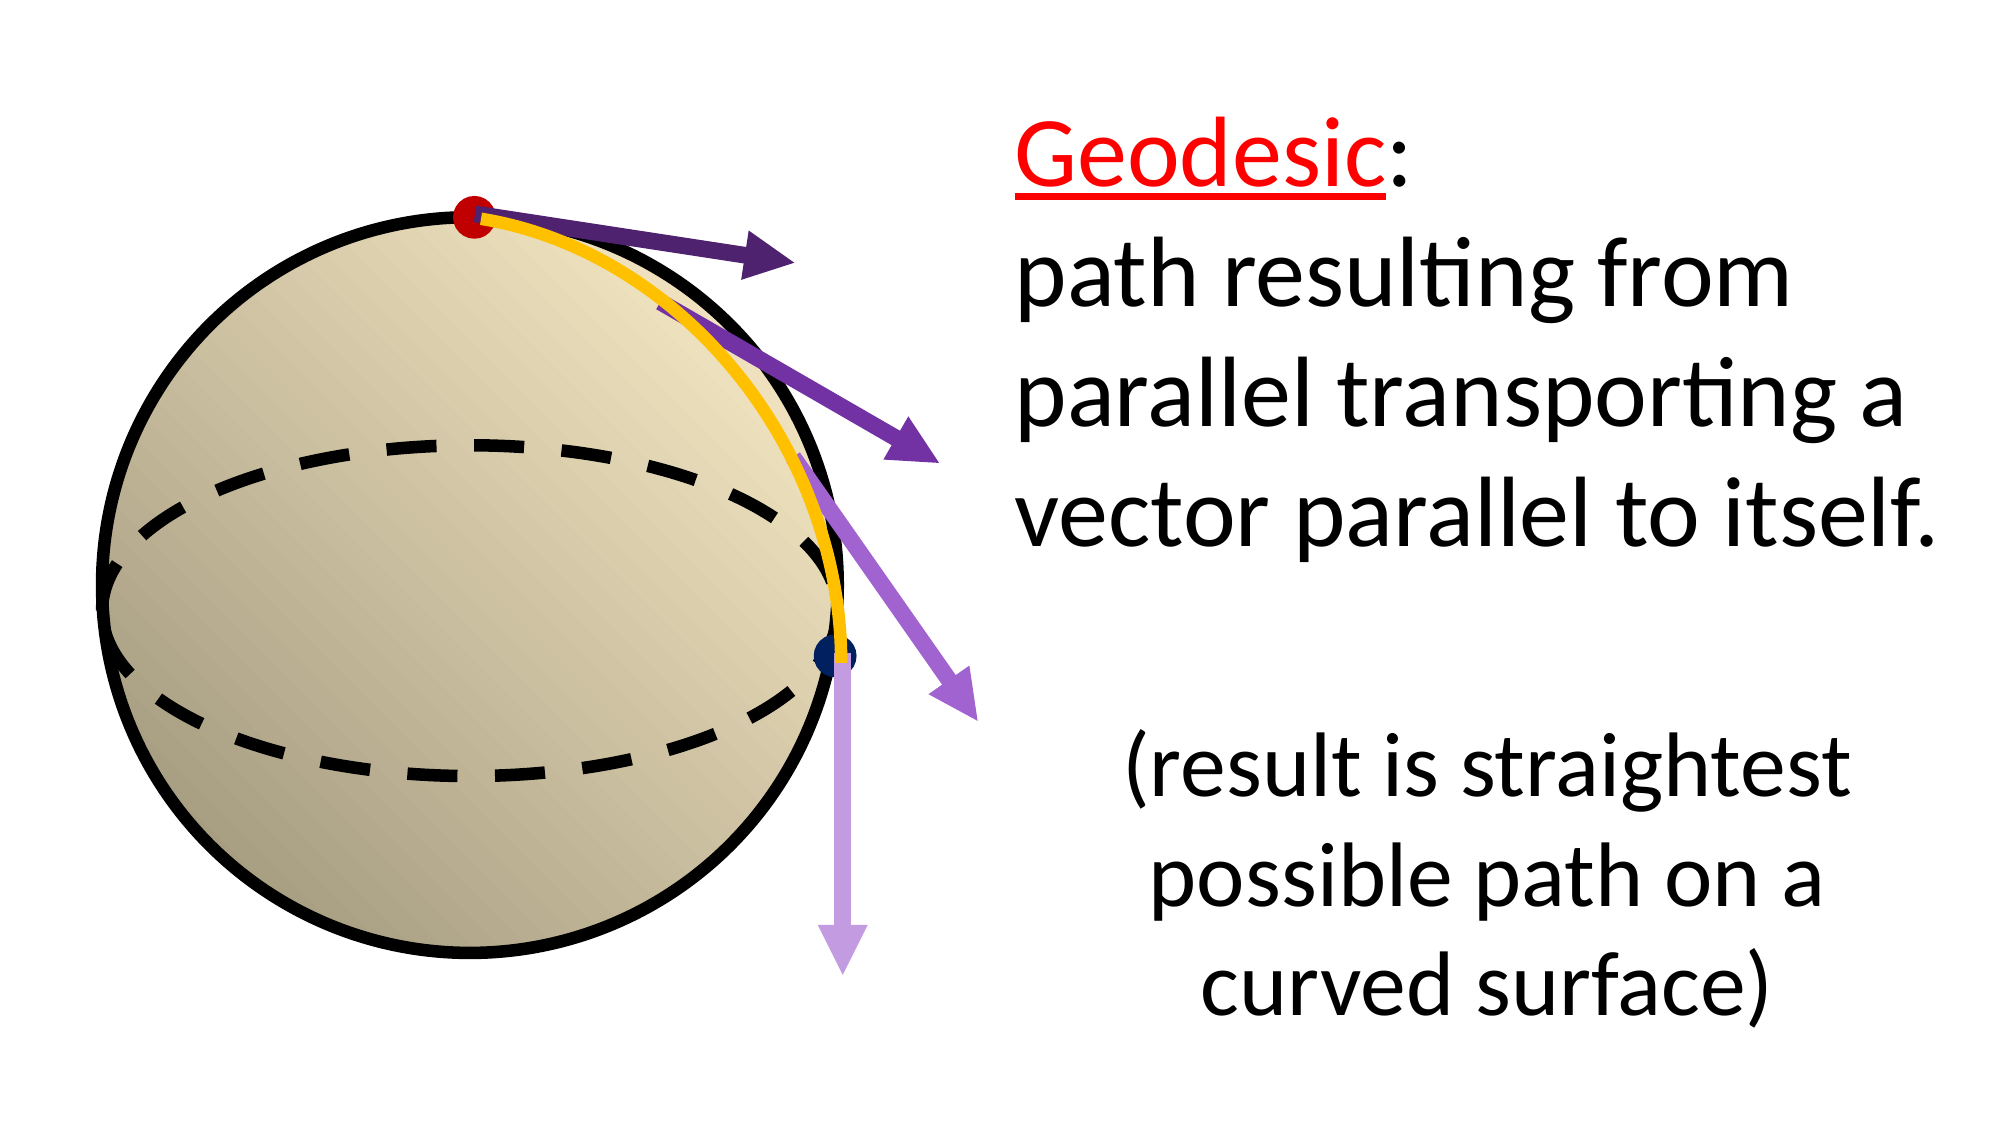

Geodesic:
path resulting from parallel transporting a vector parallel to itself.

(result is straightest possible path on a curved surface)